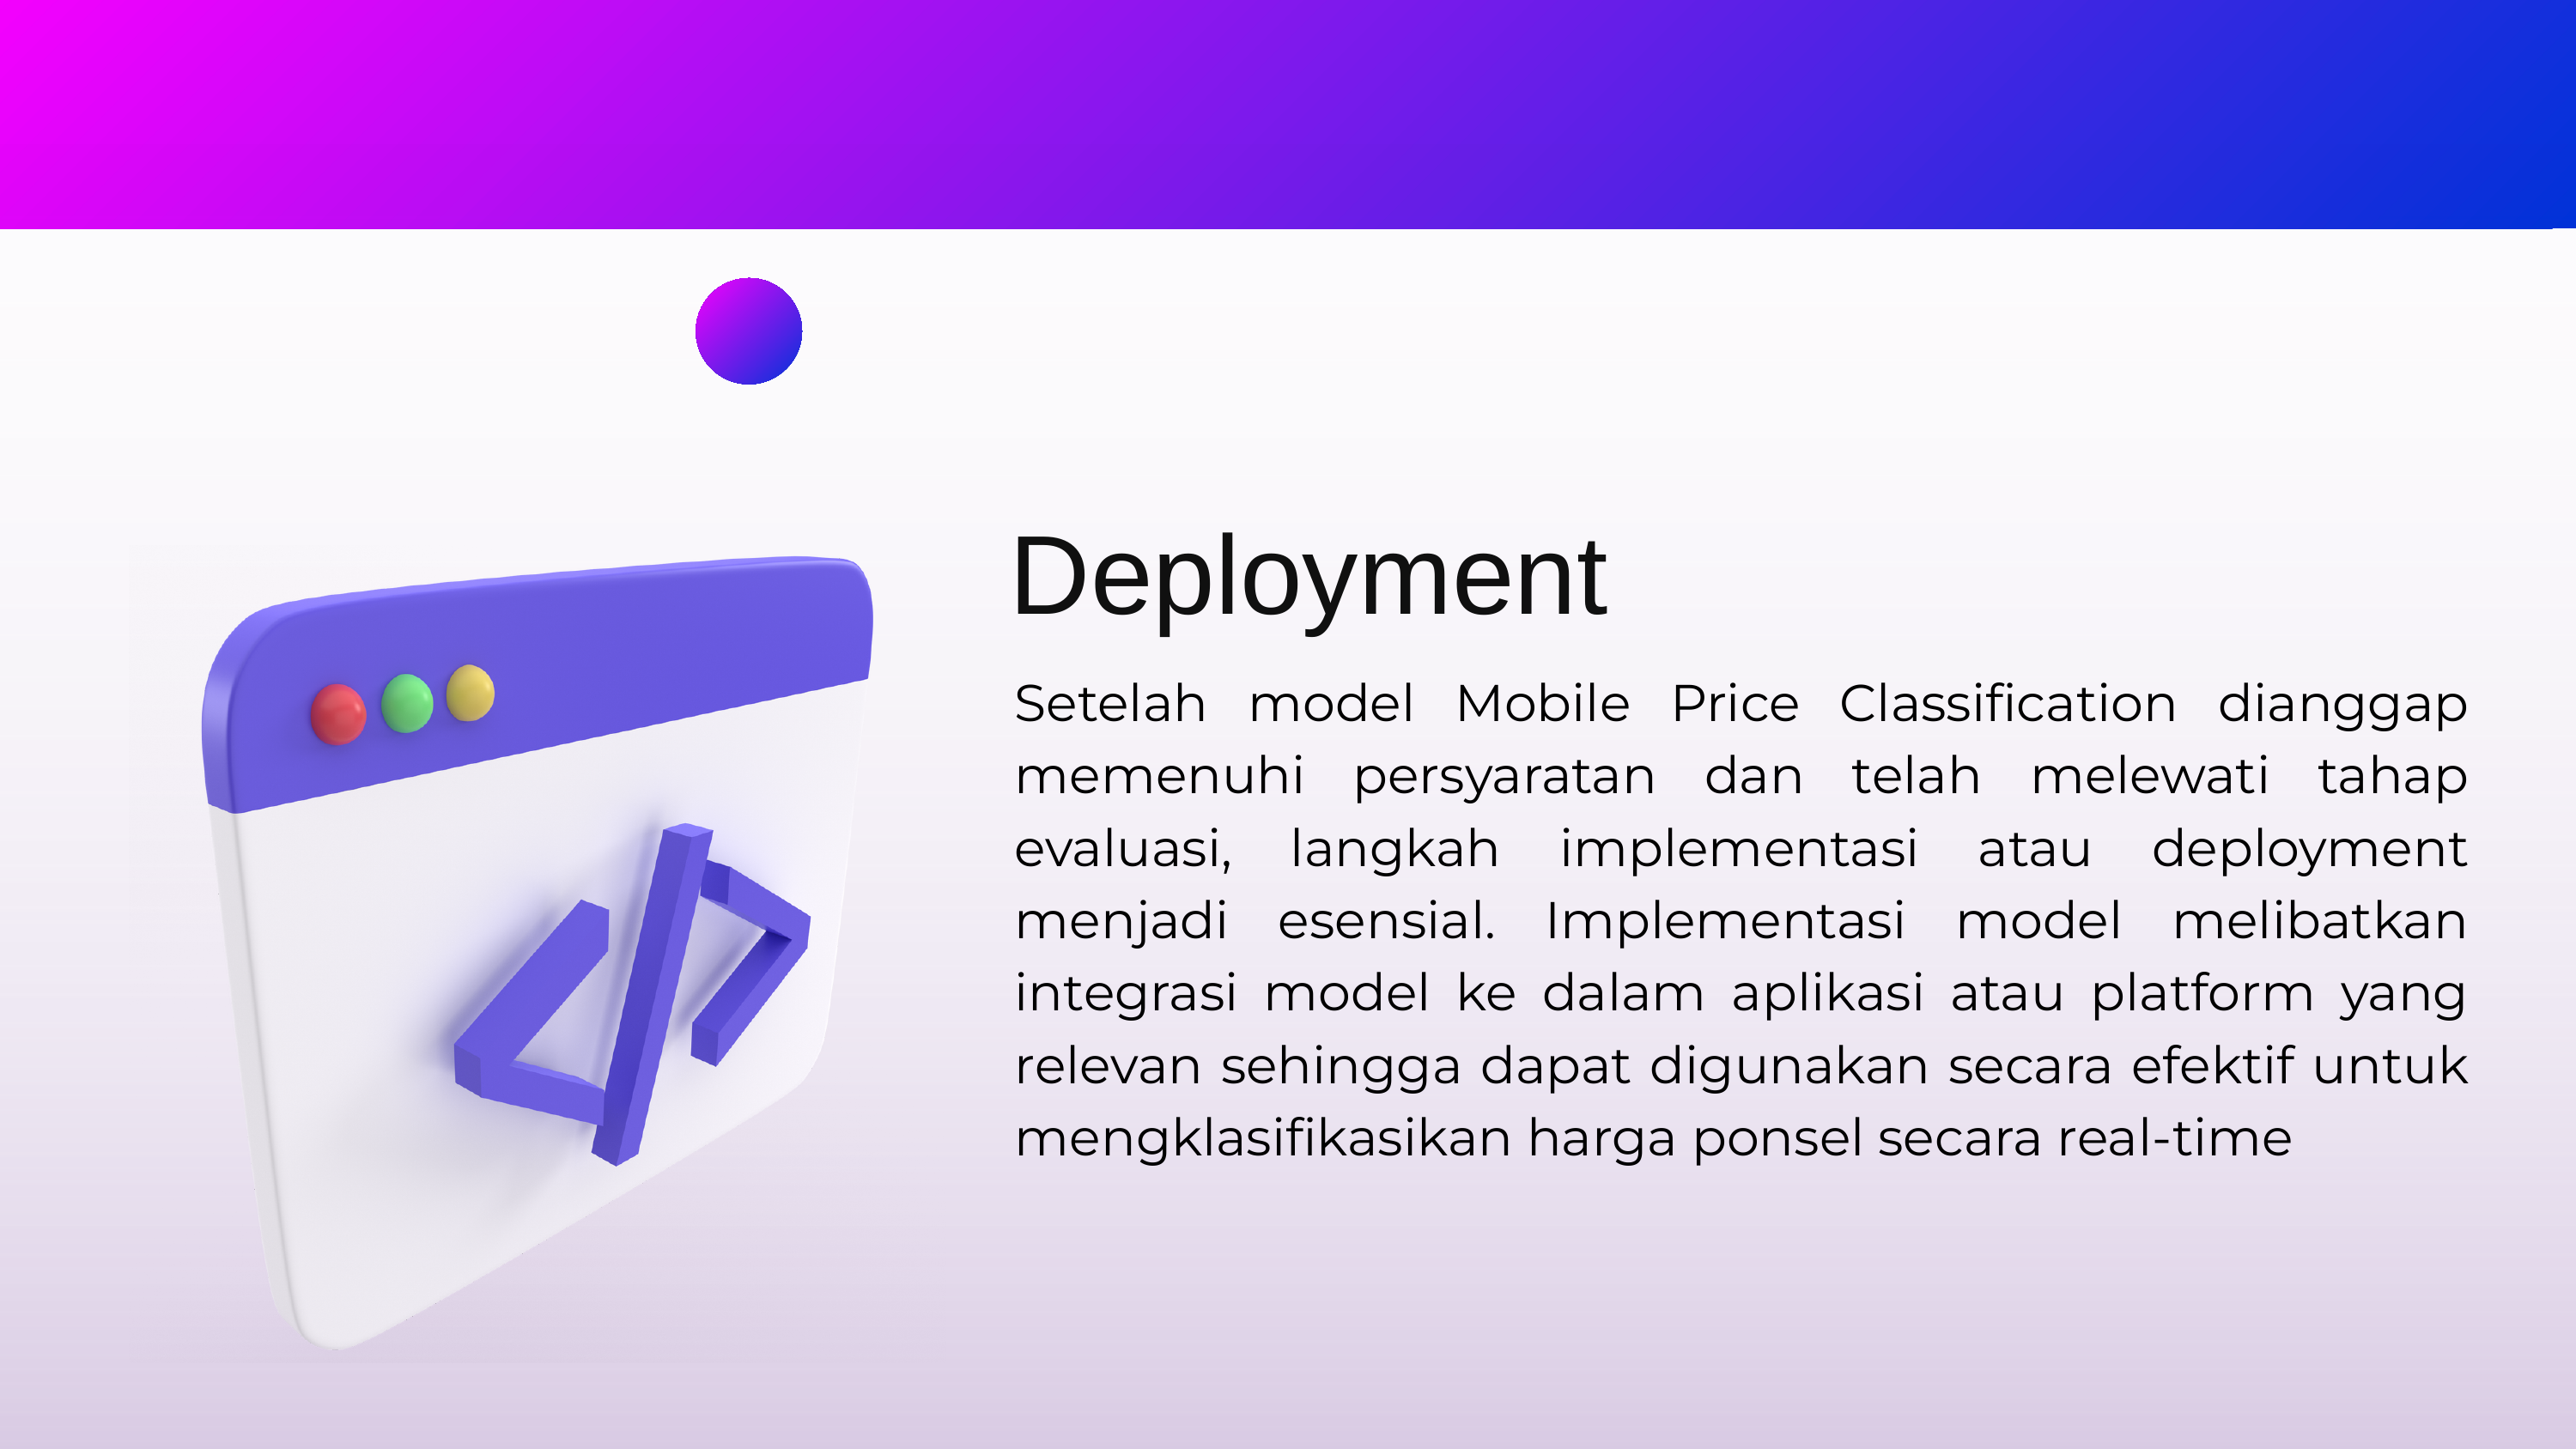

Deployment

Setelah model Mobile Price Classification dianggap memenuhi persyaratan dan telah melewati tahap evaluasi, langkah implementasi atau deployment menjadi esensial. Implementasi model melibatkan integrasi model ke dalam aplikasi atau platform yang relevan sehingga dapat digunakan secara efektif untuk mengklasifikasikan harga ponsel secara real-time